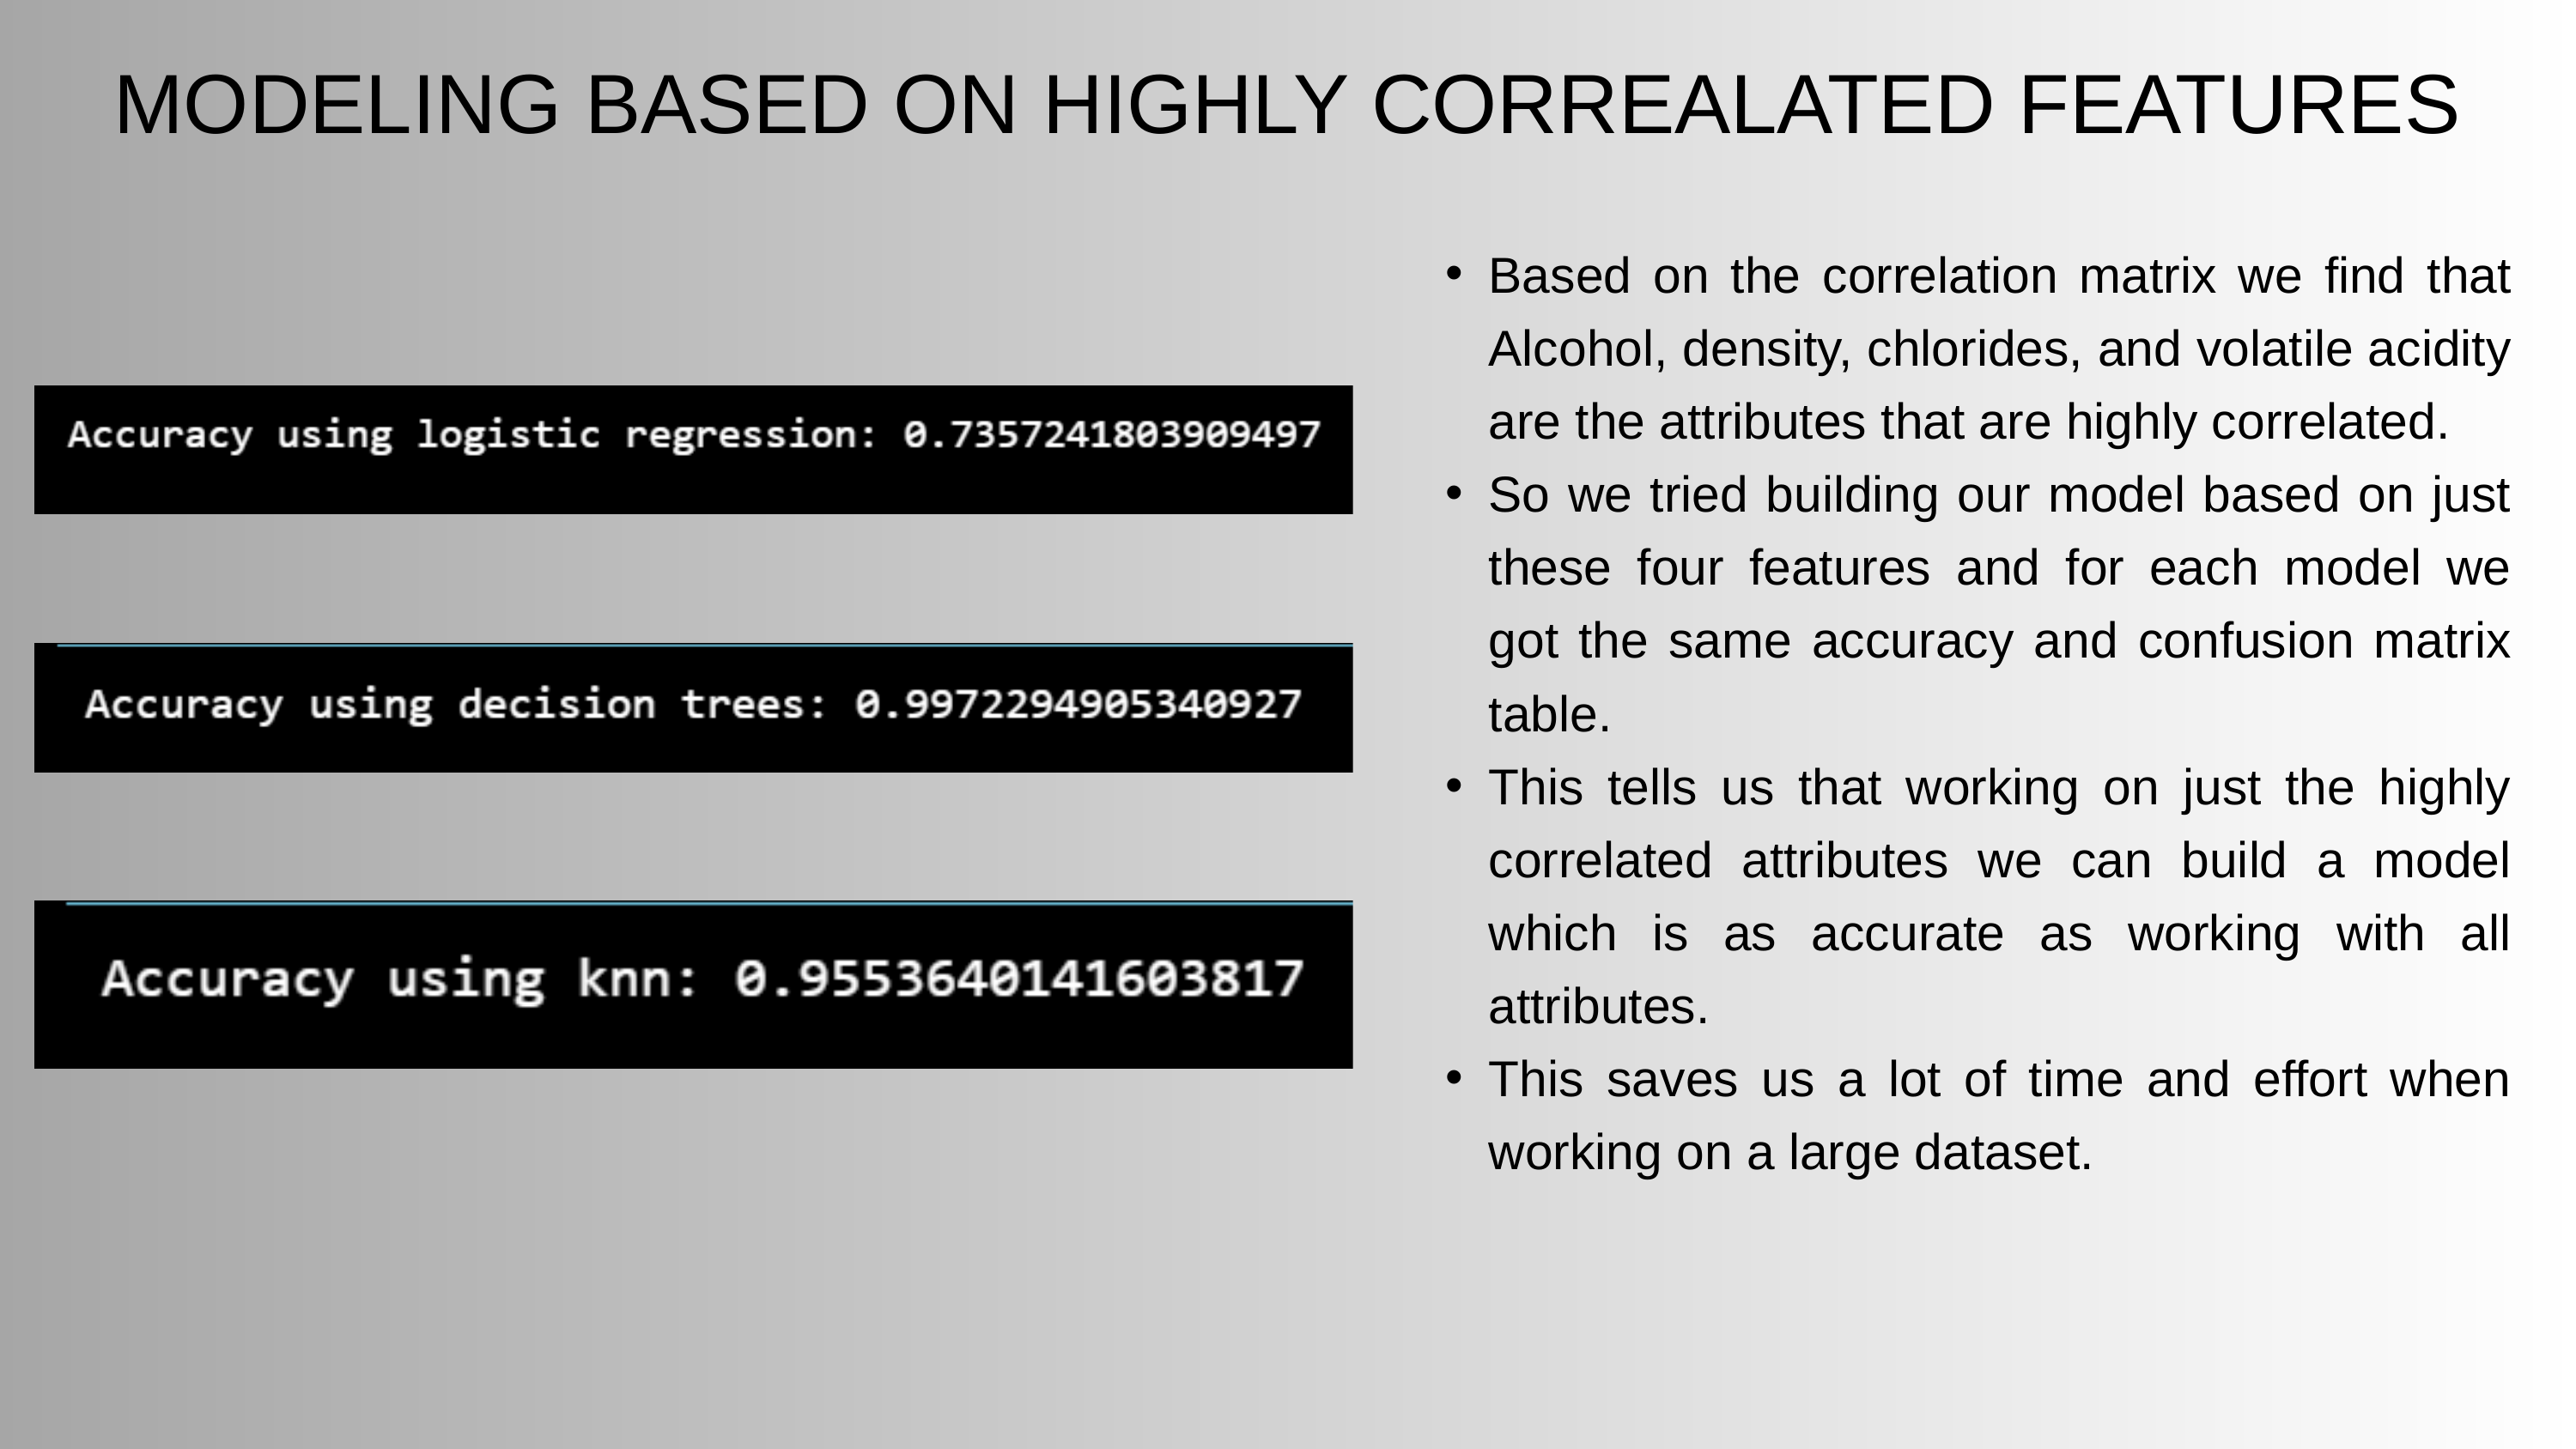

MODELING BASED ON HIGHLY CORREALATED FEATURES
Based on the correlation matrix we find that Alcohol, density, chlorides, and volatile acidity are the attributes that are highly correlated.
So we tried building our model based on just these four features and for each model we got the same accuracy and confusion matrix table.
This tells us that working on just the highly correlated attributes we can build a model which is as accurate as working with all attributes.
This saves us a lot of time and effort when working on a large dataset.